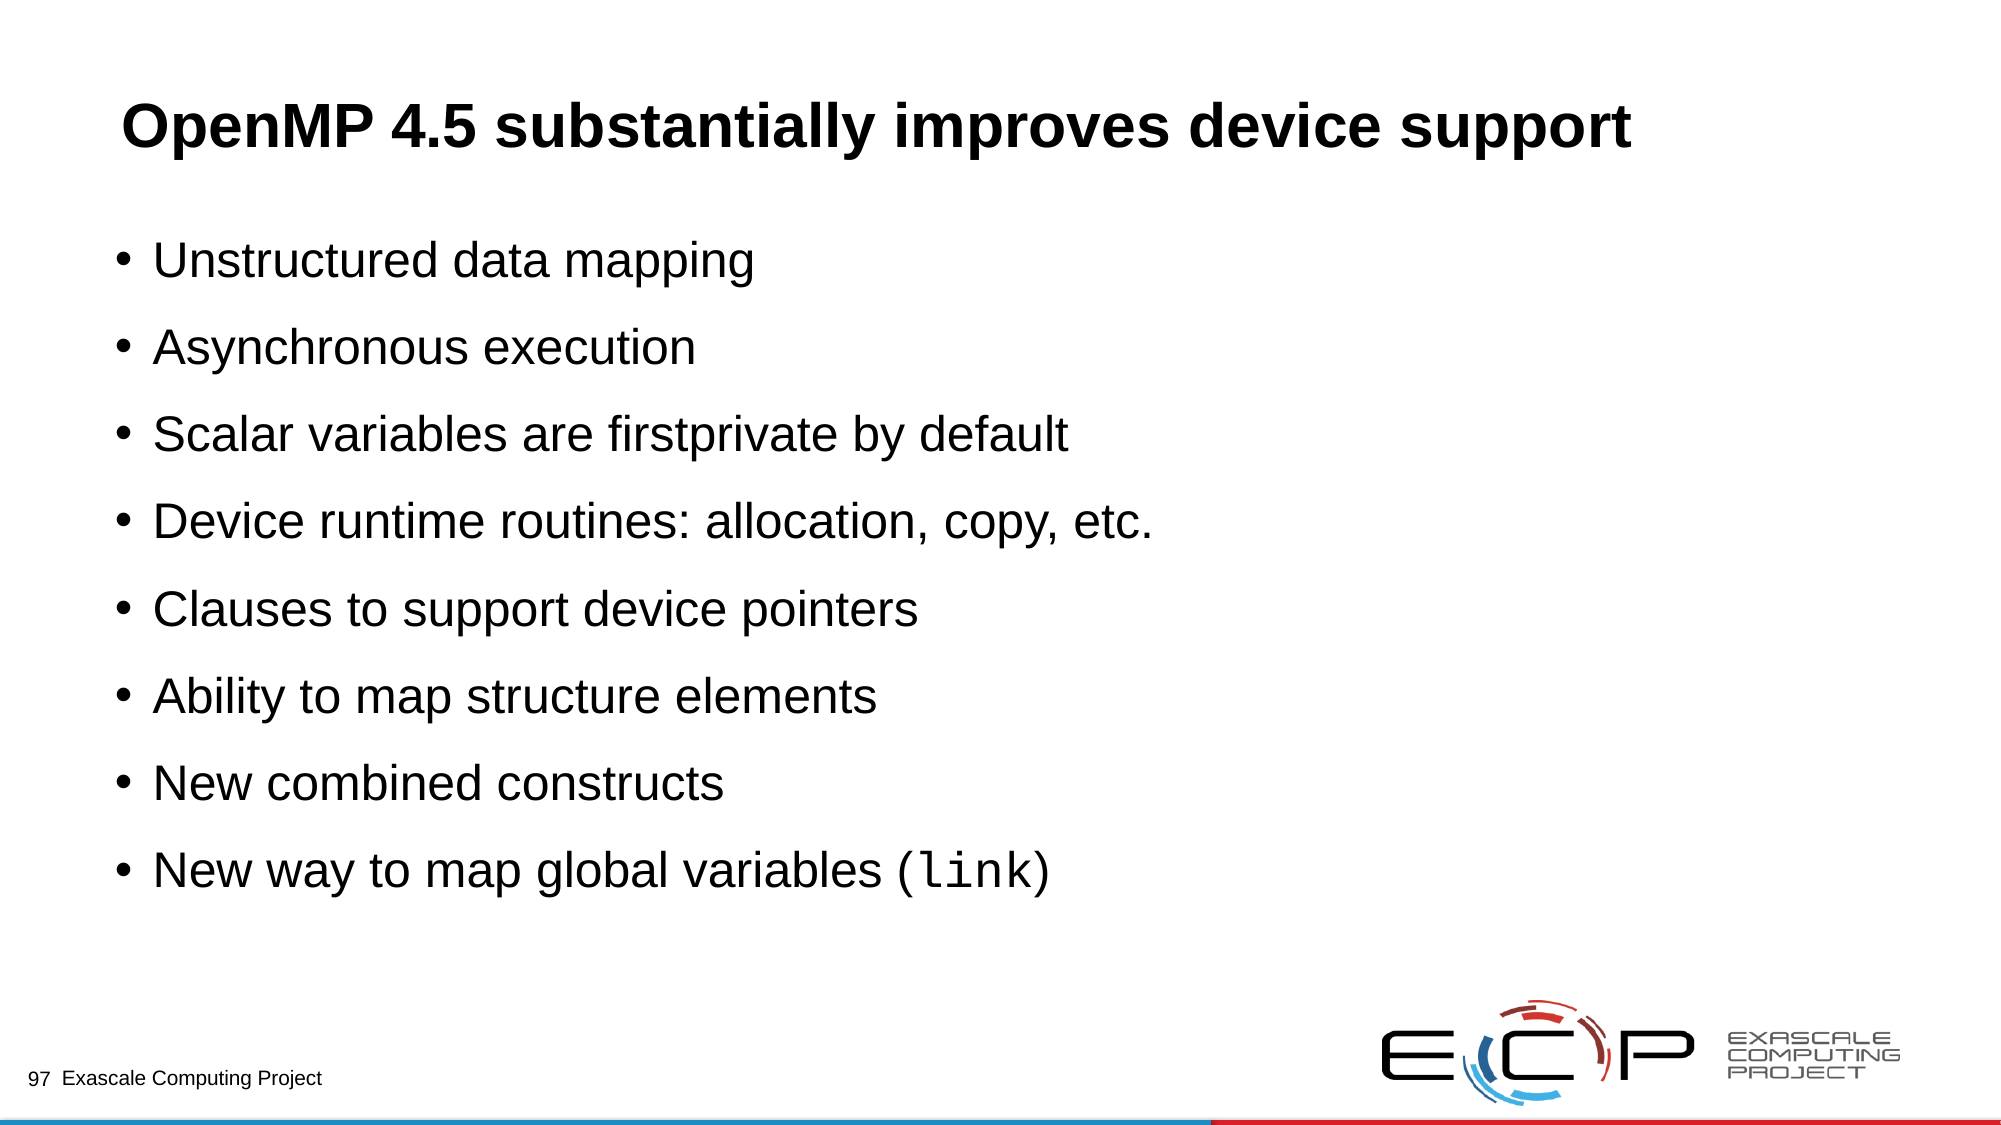

# OpenMP 4.5 substantially improves device support
Unstructured data mapping
Asynchronous execution
Scalar variables are firstprivate by default
Device runtime routines: allocation, copy, etc.
Clauses to support device pointers
Ability to map structure elements
New combined constructs
New way to map global variables (link)